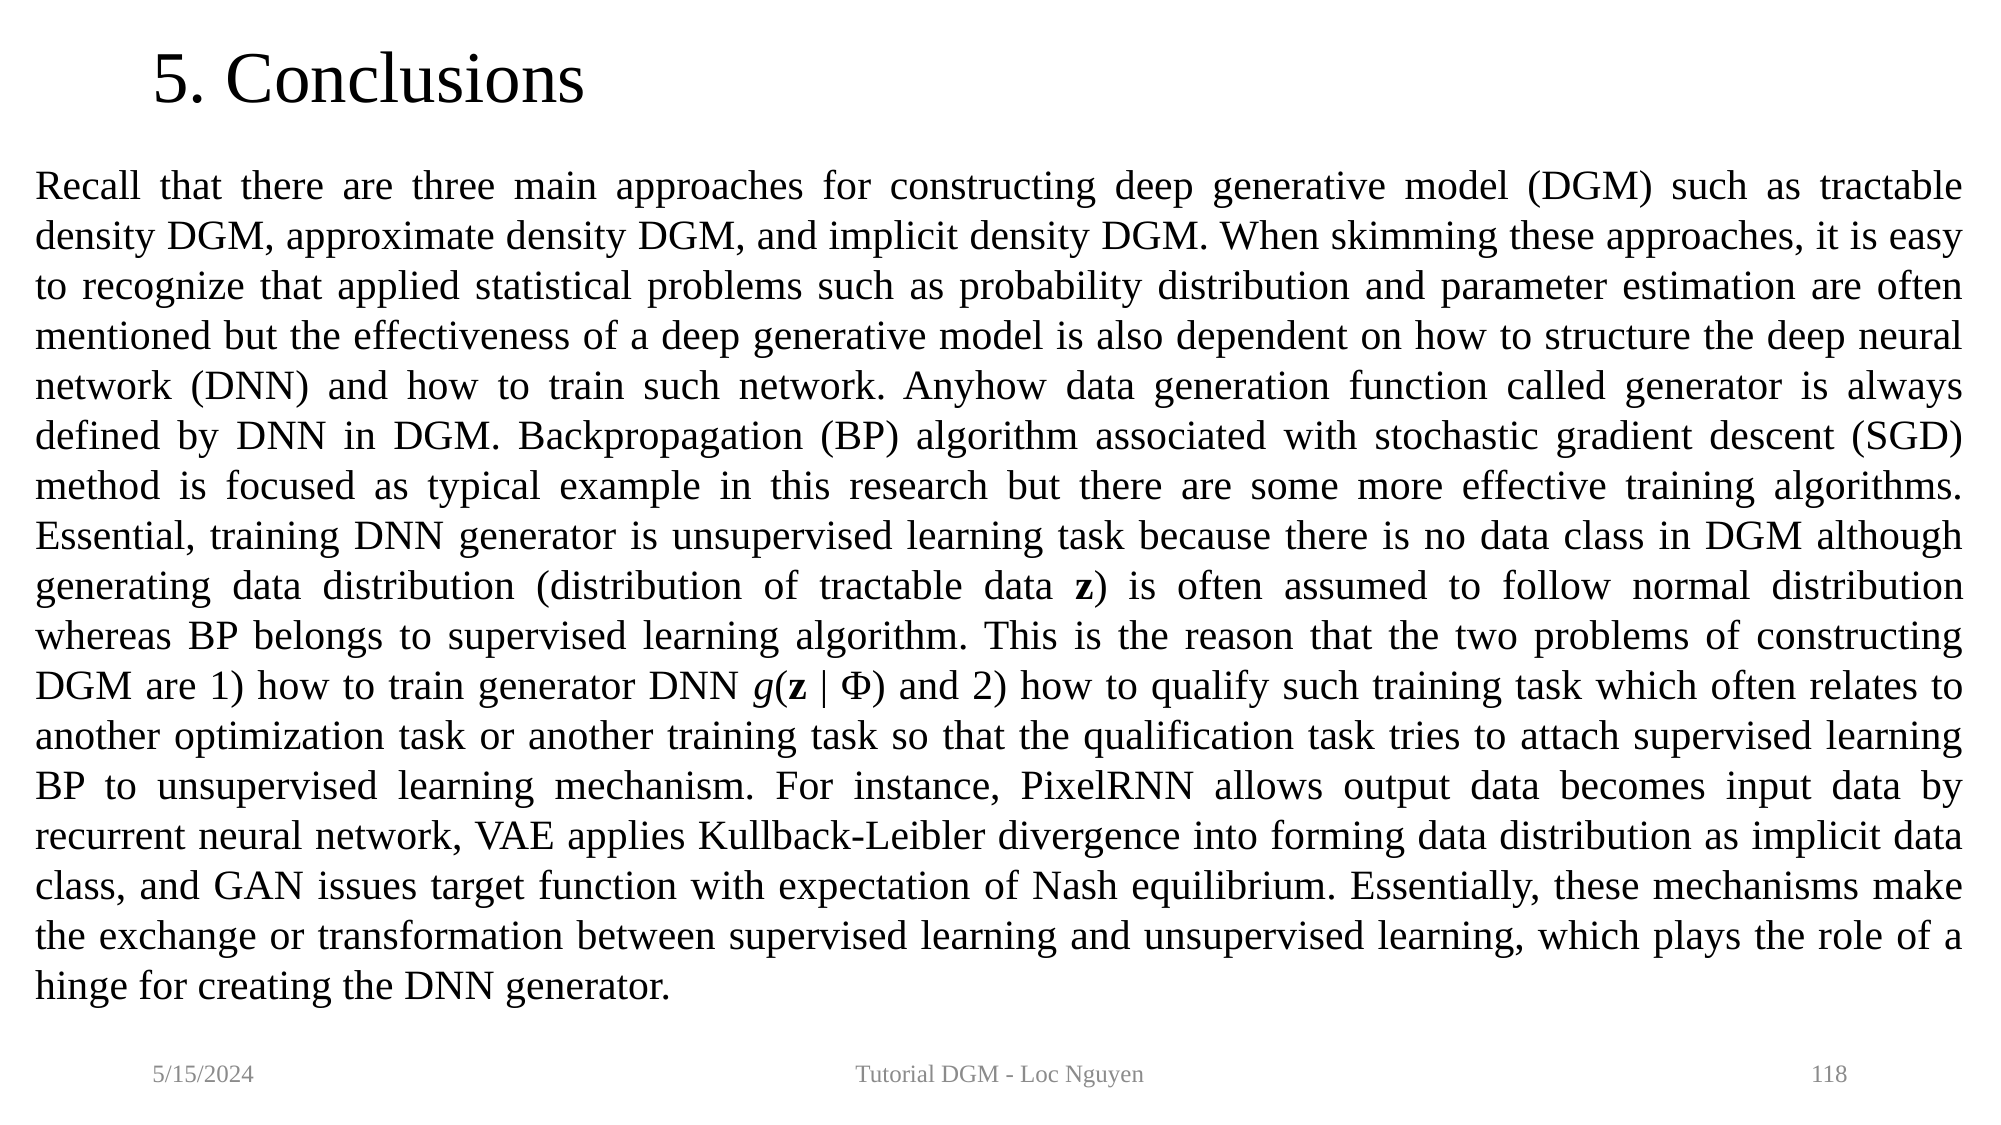

# 5. Conclusions
Recall that there are three main approaches for constructing deep generative model (DGM) such as tractable density DGM, approximate density DGM, and implicit density DGM. When skimming these approaches, it is easy to recognize that applied statistical problems such as probability distribution and parameter estimation are often mentioned but the effectiveness of a deep generative model is also dependent on how to structure the deep neural network (DNN) and how to train such network. Anyhow data generation function called generator is always defined by DNN in DGM. Backpropagation (BP) algorithm associated with stochastic gradient descent (SGD) method is focused as typical example in this research but there are some more effective training algorithms. Essential, training DNN generator is unsupervised learning task because there is no data class in DGM although generating data distribution (distribution of tractable data z) is often assumed to follow normal distribution whereas BP belongs to supervised learning algorithm. This is the reason that the two problems of constructing DGM are 1) how to train generator DNN g(z | Φ) and 2) how to qualify such training task which often relates to another optimization task or another training task so that the qualification task tries to attach supervised learning BP to unsupervised learning mechanism. For instance, PixelRNN allows output data becomes input data by recurrent neural network, VAE applies Kullback-Leibler divergence into forming data distribution as implicit data class, and GAN issues target function with expectation of Nash equilibrium. Essentially, these mechanisms make the exchange or transformation between supervised learning and unsupervised learning, which plays the role of a hinge for creating the DNN generator.
5/15/2024
Tutorial DGM - Loc Nguyen
118